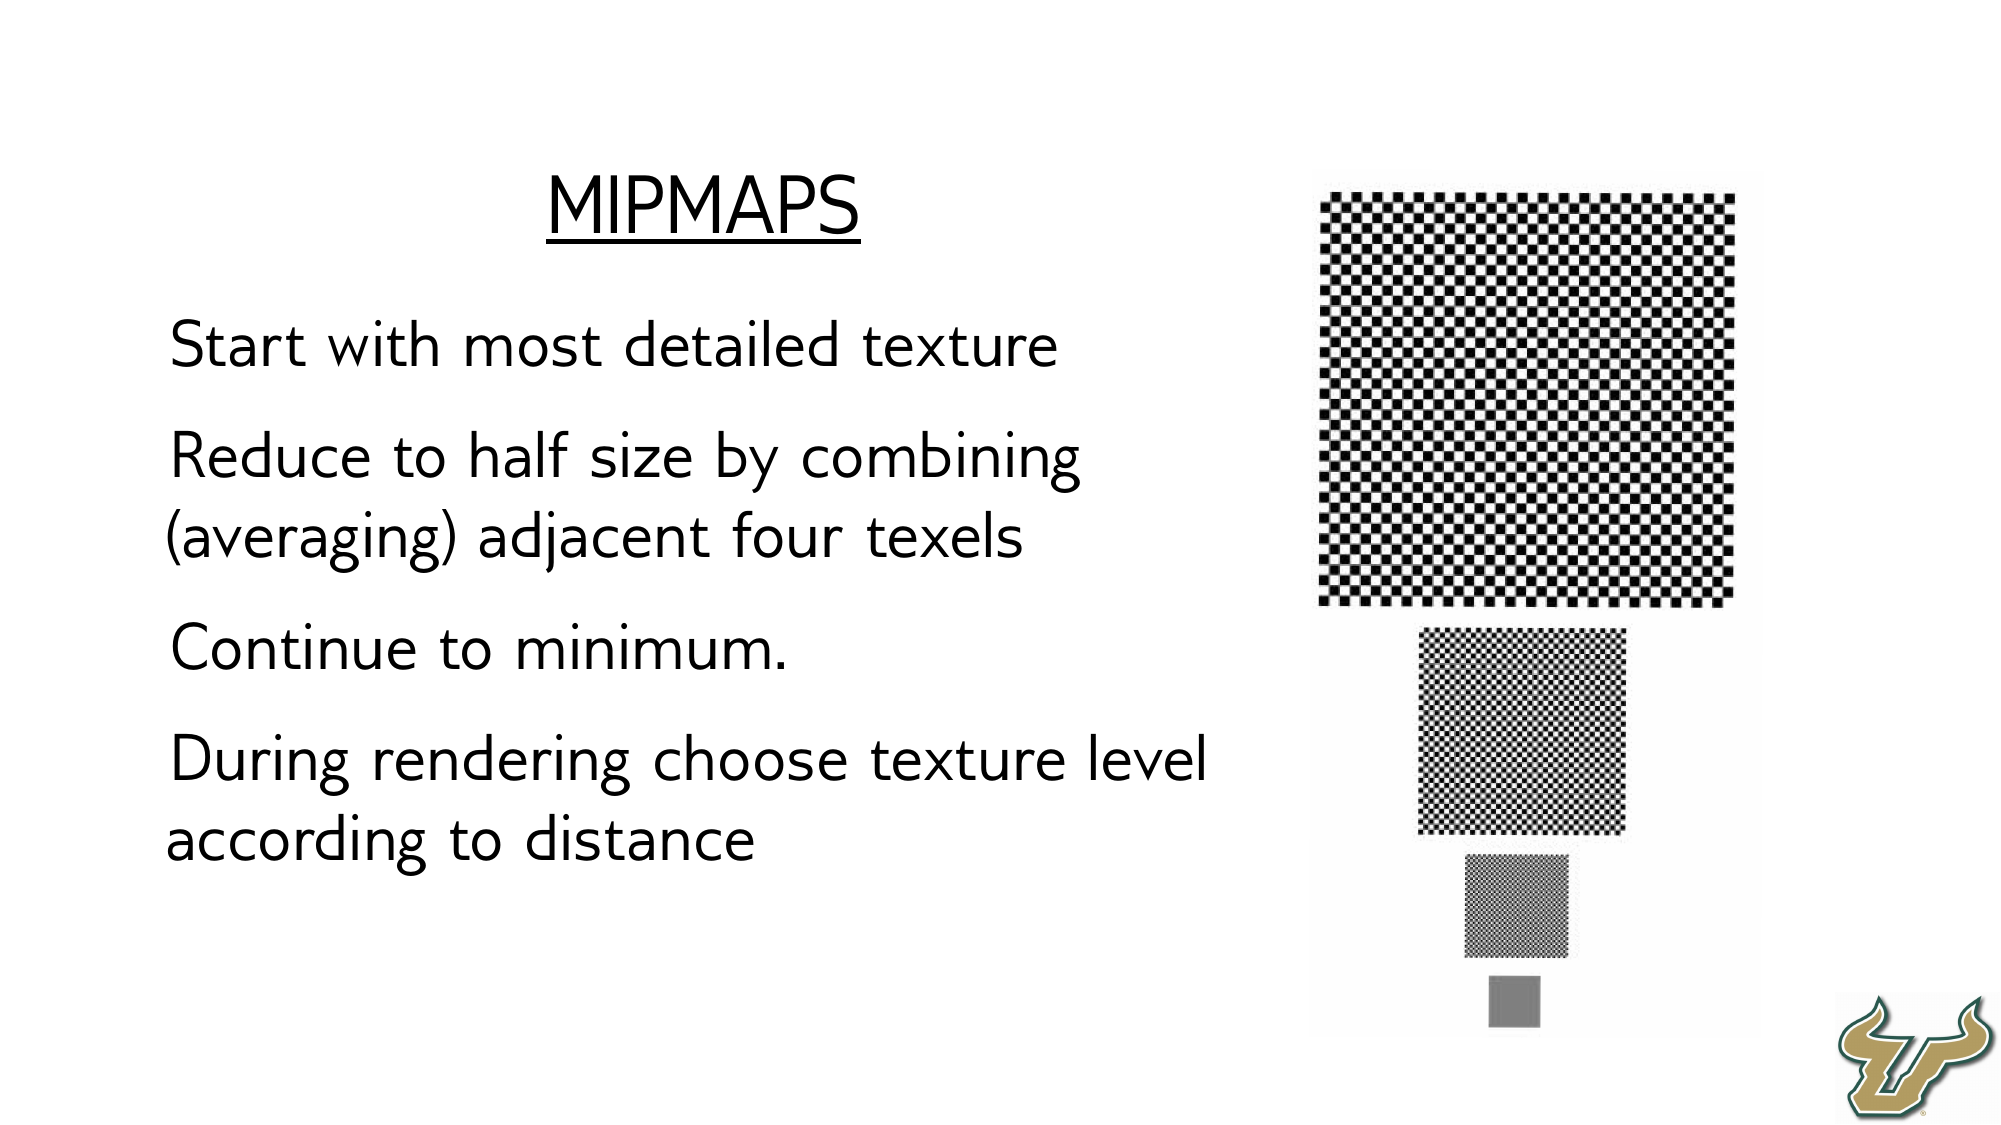

MIPMAPS
Start with most detailed texture
Reduce to half size by combining (averaging) adjacent four texels
Continue to minimum.
During rendering choose texture level according to distance